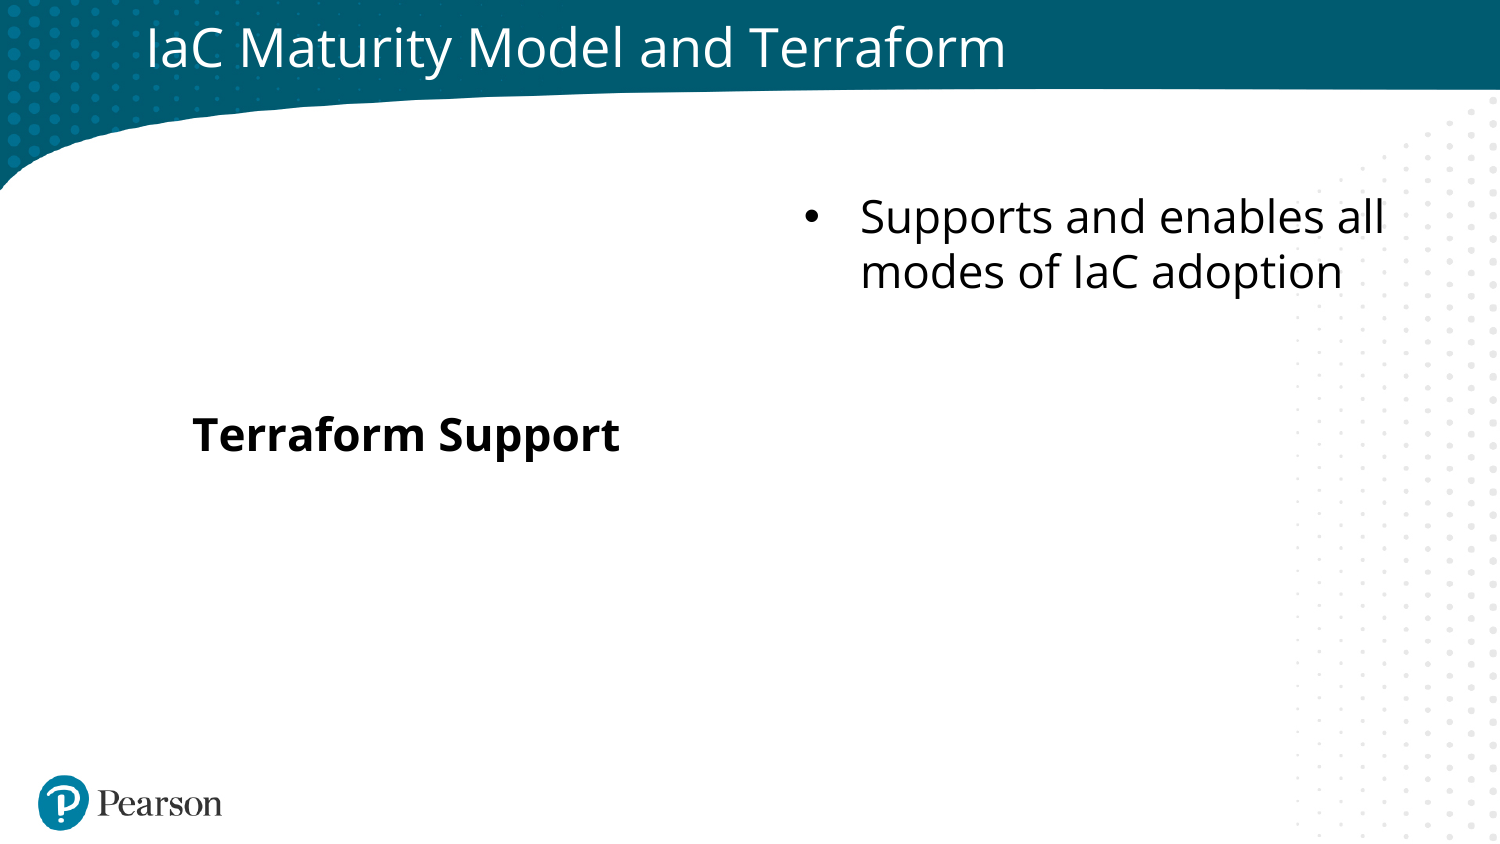

# IaC Maturity Model and Terraform
Terraform Support

Supports and enables all modes of IaC adoption